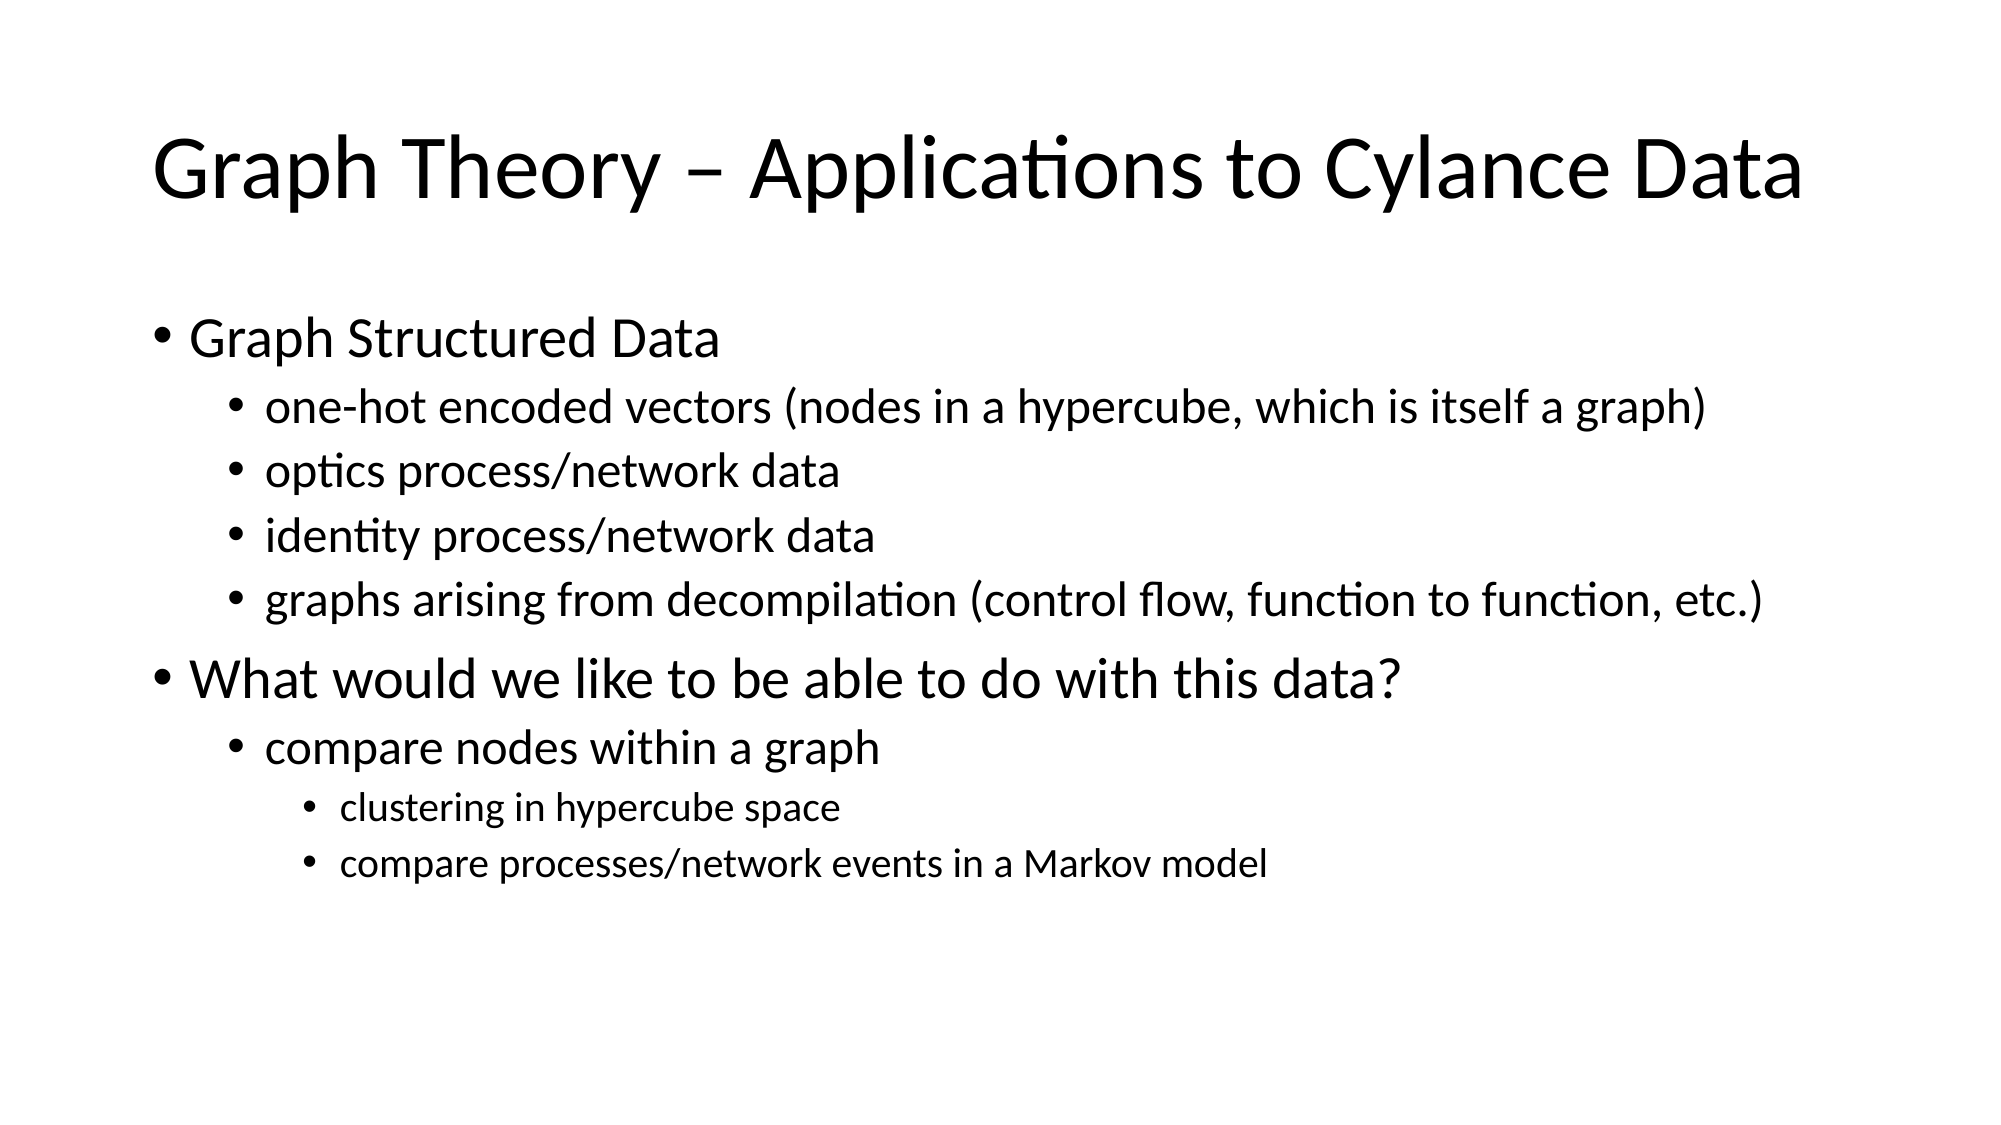

# Graph Theory – Applications to Cylance Data
Graph Structured Data
one-hot encoded vectors (nodes in a hypercube, which is itself a graph)
optics process/network data
identity process/network data
graphs arising from decompilation (control flow, function to function, etc.)
What would we like to be able to do with this data?
compare nodes within a graph
clustering in hypercube space
compare processes/network events in a Markov model